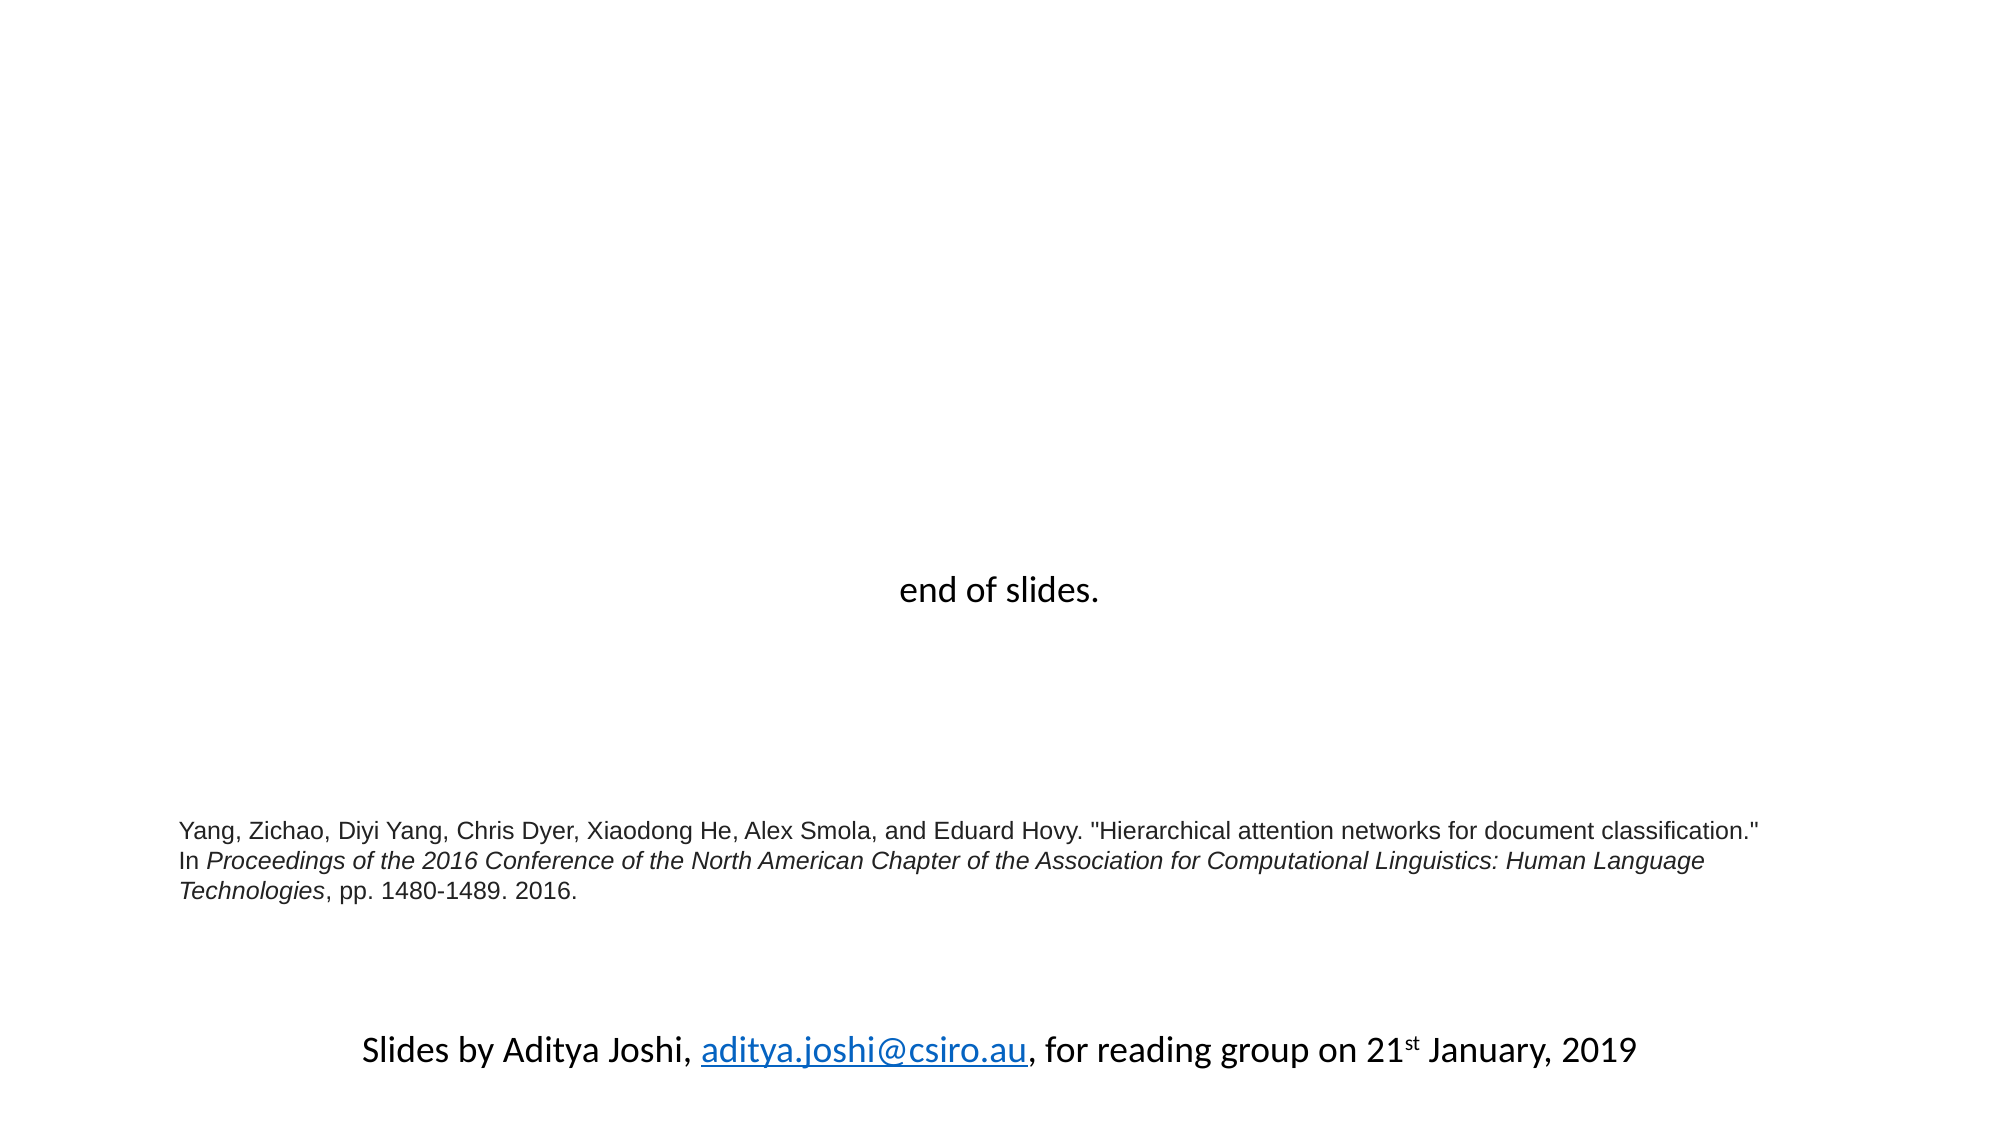

end of slides.
Yang, Zichao, Diyi Yang, Chris Dyer, Xiaodong He, Alex Smola, and Eduard Hovy. "Hierarchical attention networks for document classification." In Proceedings of the 2016 Conference of the North American Chapter of the Association for Computational Linguistics: Human Language Technologies, pp. 1480-1489. 2016.
Slides by Aditya Joshi, aditya.joshi@csiro.au, for reading group on 21st January, 2019